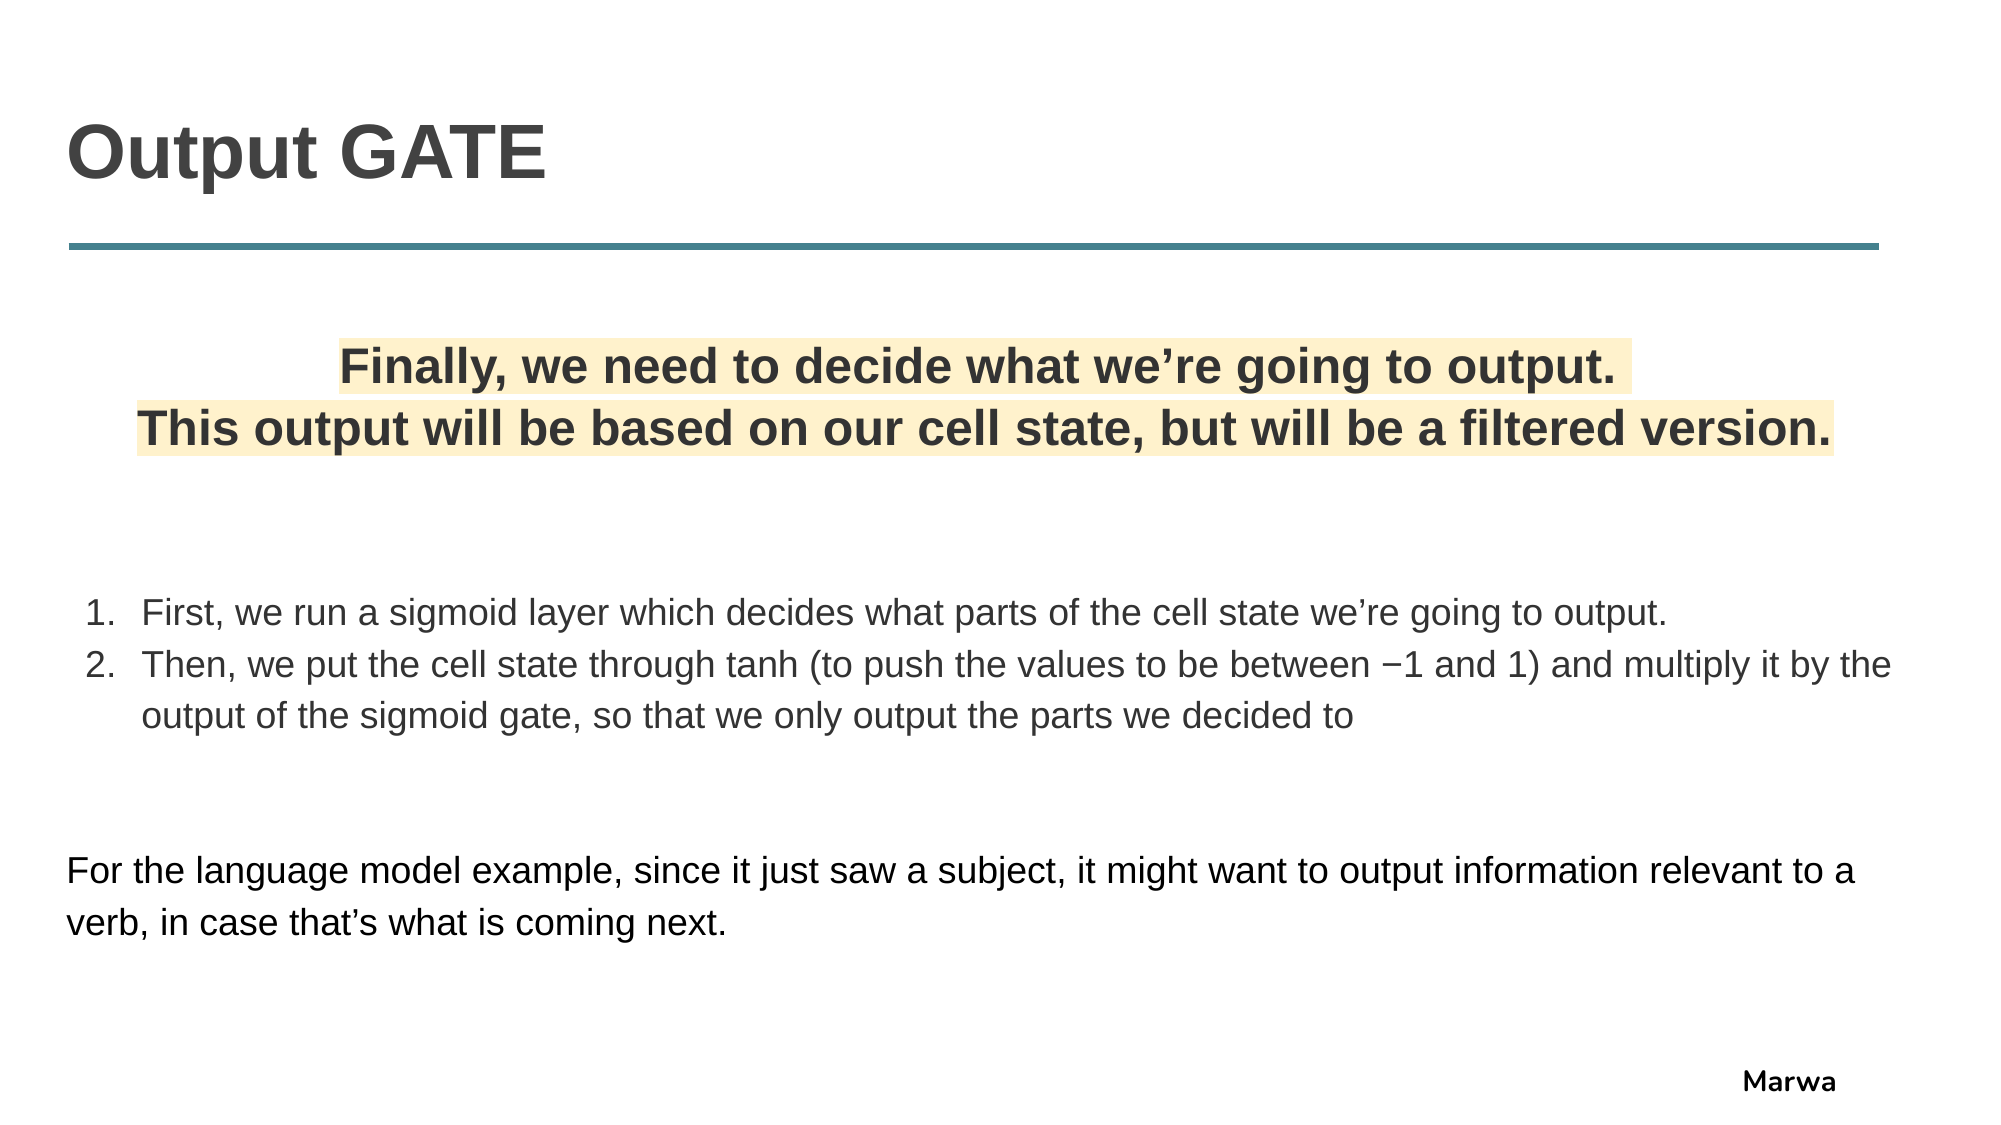

# Output GATE
Finally, we need to decide what we’re going to output.
This output will be based on our cell state, but will be a filtered version.

First, we run a sigmoid layer which decides what parts of the cell state we’re going to output.
Then, we put the cell state through tanh (to push the values to be between −1 and 1) and multiply it by the output of the sigmoid gate, so that we only output the parts we decided to

For the language model example, since it just saw a subject, it might want to output information relevant to a verb, in case that’s what is coming next.

29
Marwa